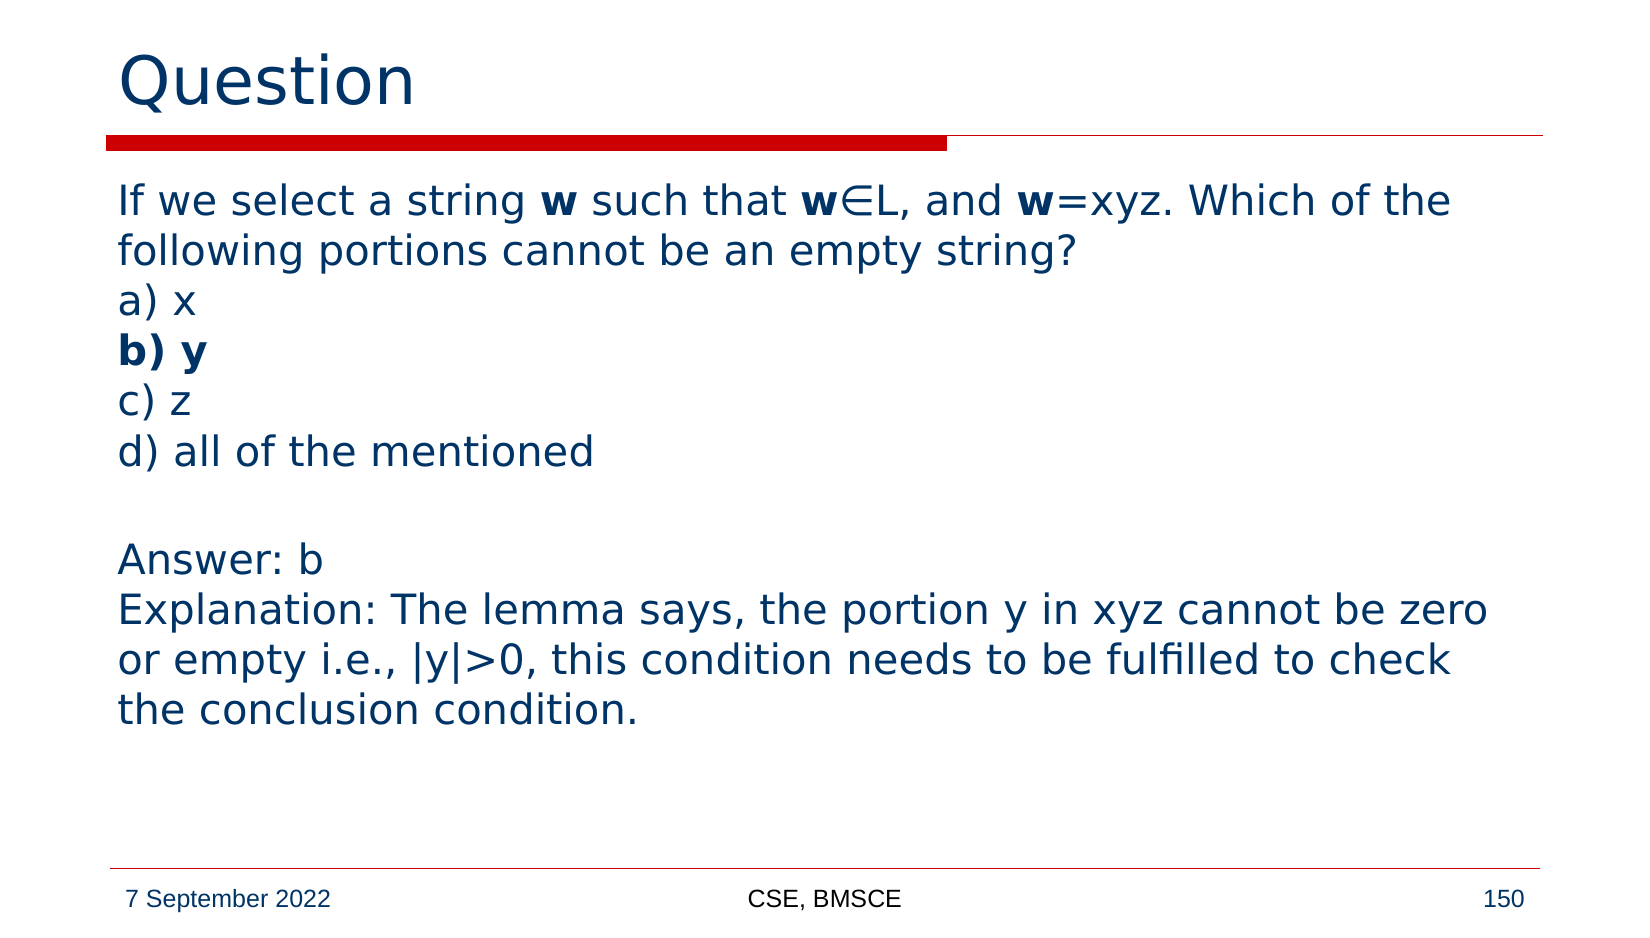

# Question
If we select a string w such that w∈L, and w=xyz. Which of the following portions cannot be an empty string?
a) x
b) y
c) z
d) all of the mentioned
Answer: b
Explanation: The lemma says, the portion y in xyz cannot be zero or empty i.e., |y|>0, this condition needs to be fulfilled to check the conclusion condition.

CSE, BMSCE
150
7 September 2022